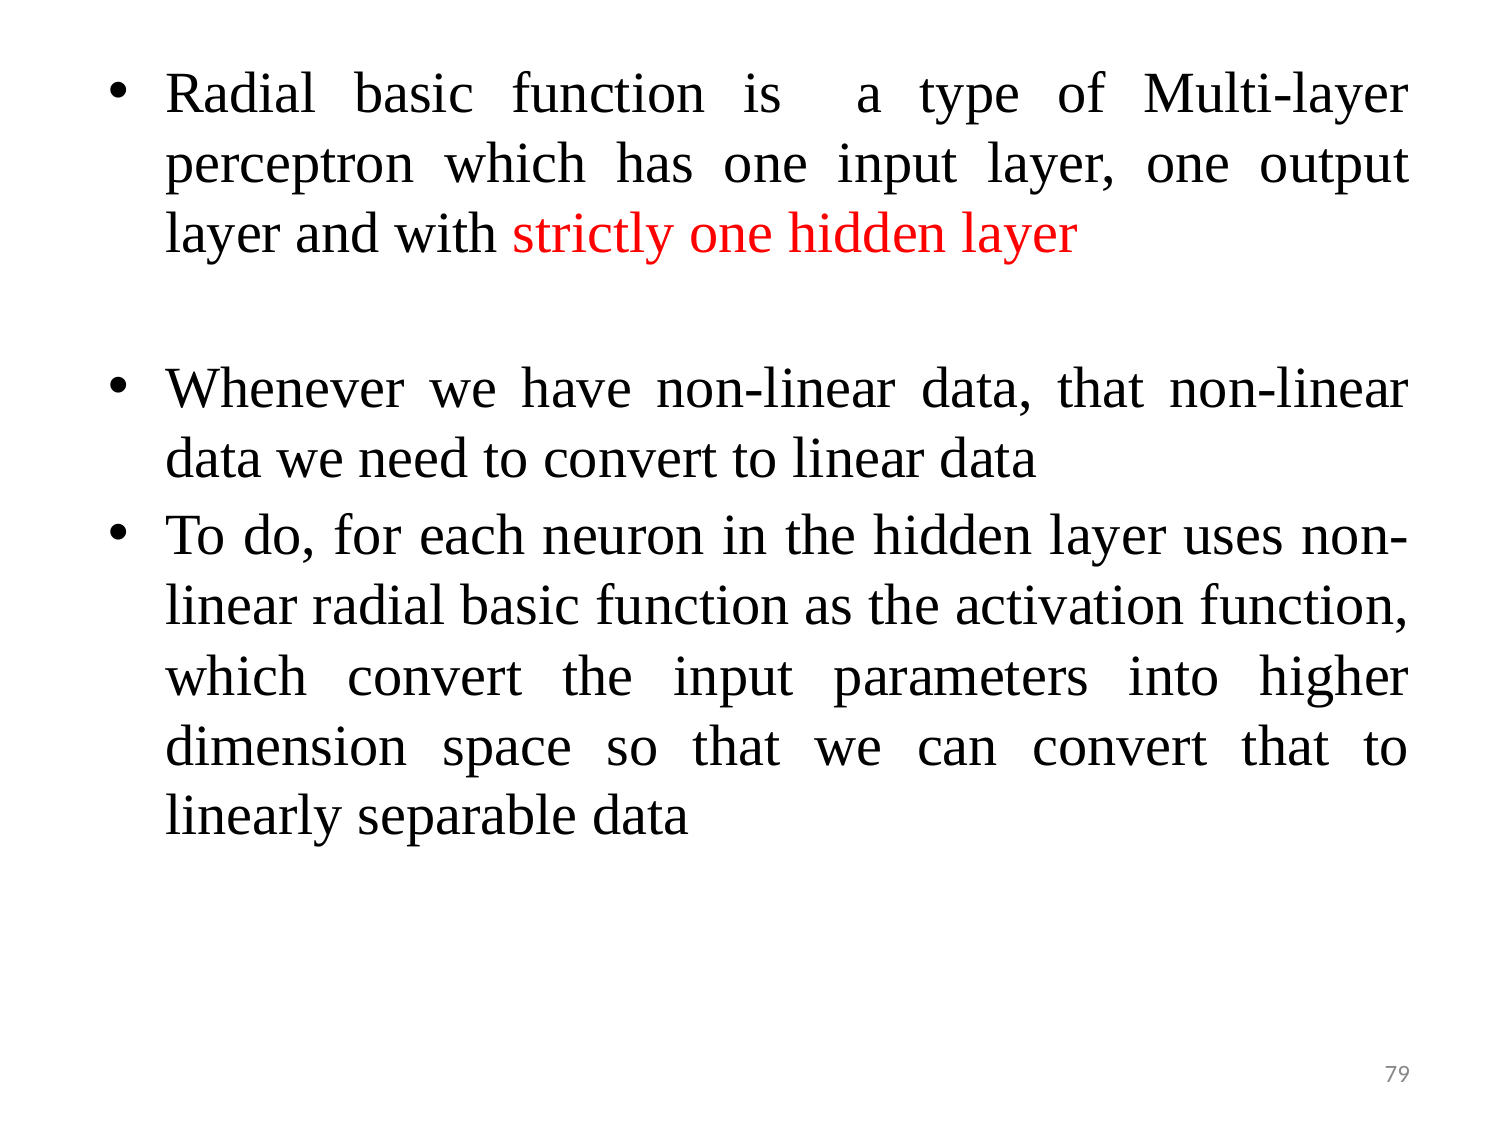

Radial basic function is  a type of Multi-layer perceptron which has one input layer, one output layer and with strictly one hidden layer

Whenever we have non-linear data, that non-linear data we need to convert to linear data
To do, for each neuron in the hidden layer uses non-linear radial basic function as the activation function, which convert the input parameters into higher dimension space so that we can convert that to linearly separable data

79